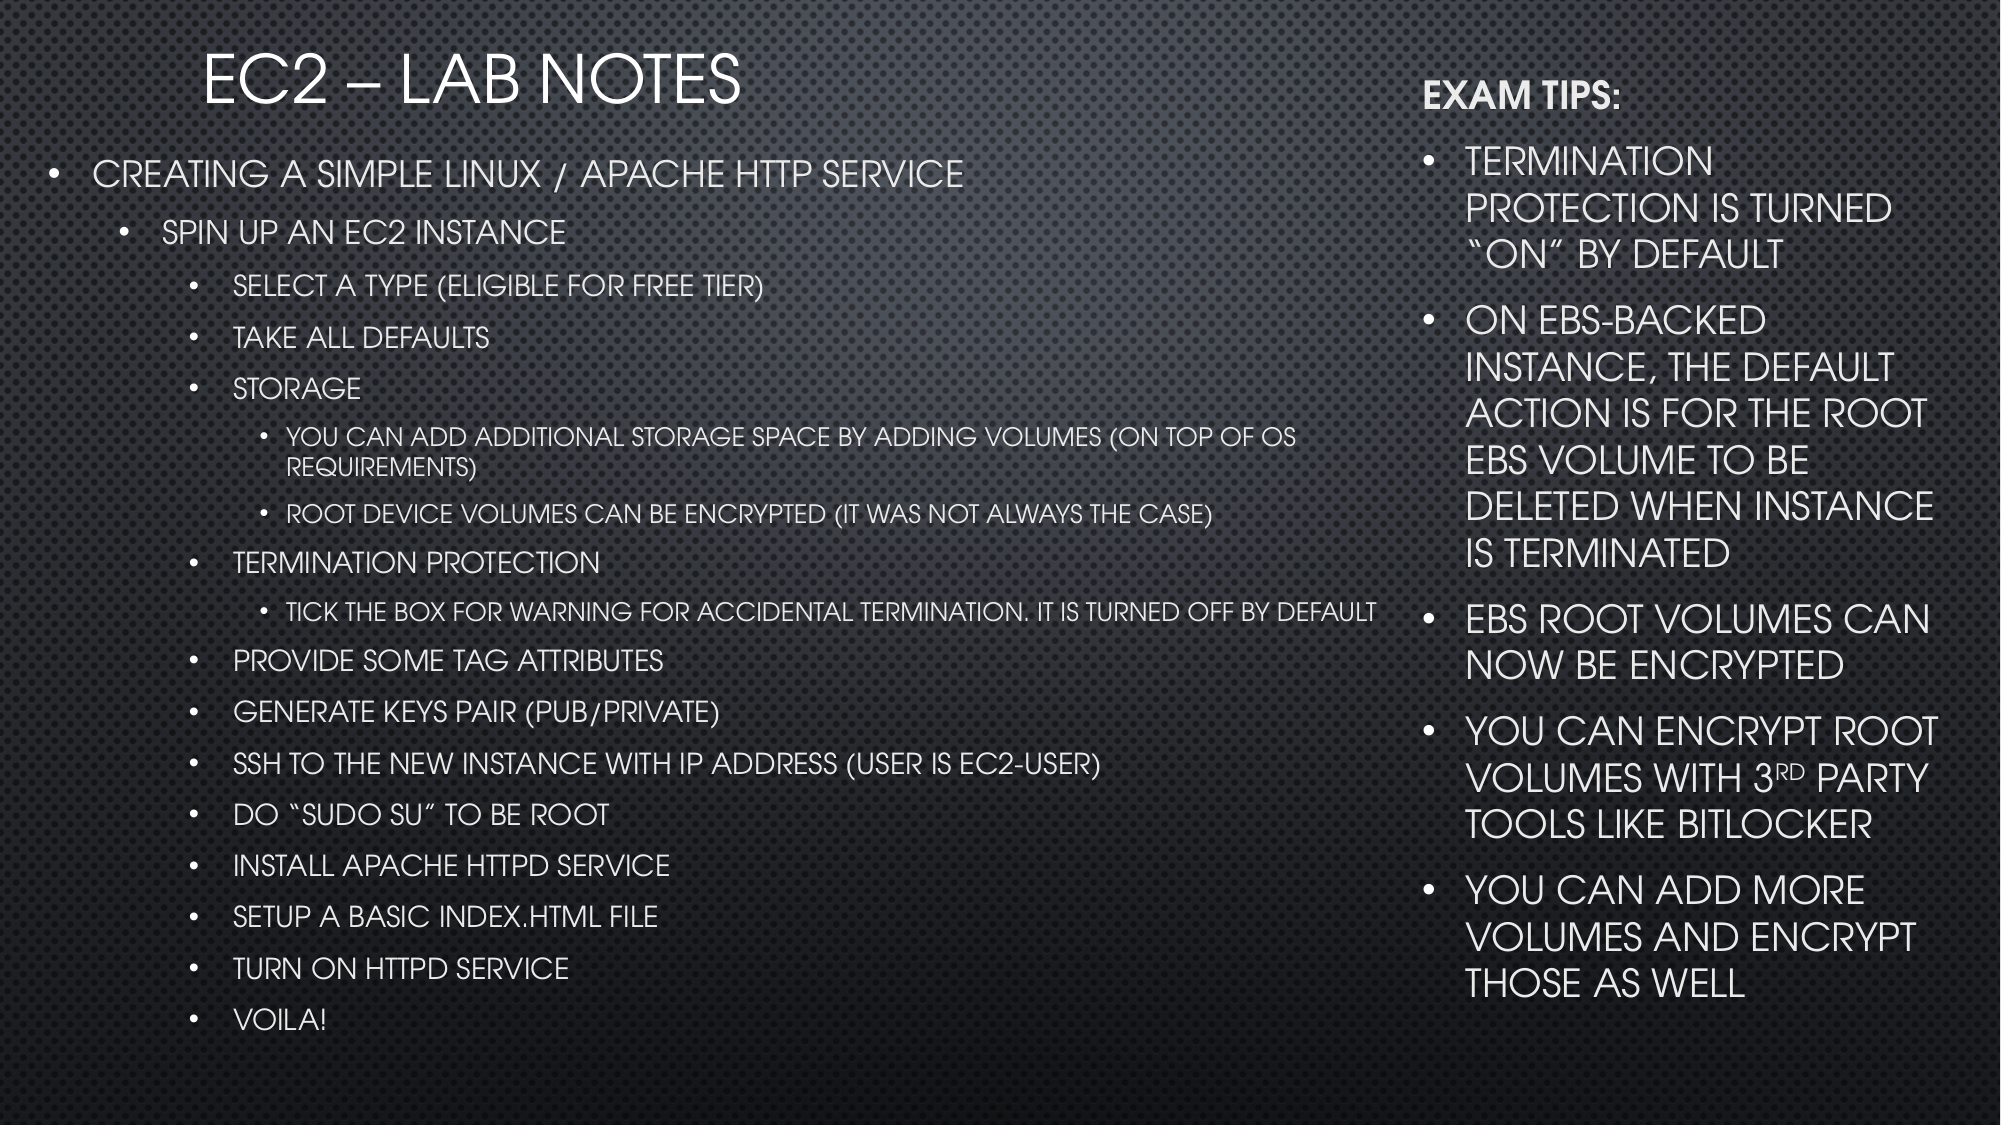

# EC2 – Lab Notes
EXAM TIPS:
Termination Protection is turned “ON” by default
On EBS-backed instance, the default action is for the root EBS volume to be deleted when instance is terminated
EBS root volumes can now be encrypted
You can encrypt root volumes with 3rd party tools like bitlocker
You can add more volumes and encrypt those as well

Creating a simple Linux / Apache HTTP service
Spin up an EC2 instance
Select a type (eligible for free tier)
Take all defaults
Storage
You can add additional storage space by adding volumes (on top of OS requirements)
Root device volumes can be encrypted (it was not always the case)
Termination Protection
Tick the box for warning for accidental termination. It is turned off by default
Provide some tag attributes
Generate keys pair (pub/private)
Ssh to the new instance with IP address (user is ec2-user)
Do “sudo su” to be root
Install apache httpd service
Setup a basic index.html file
Turn on httpd service
Voila!